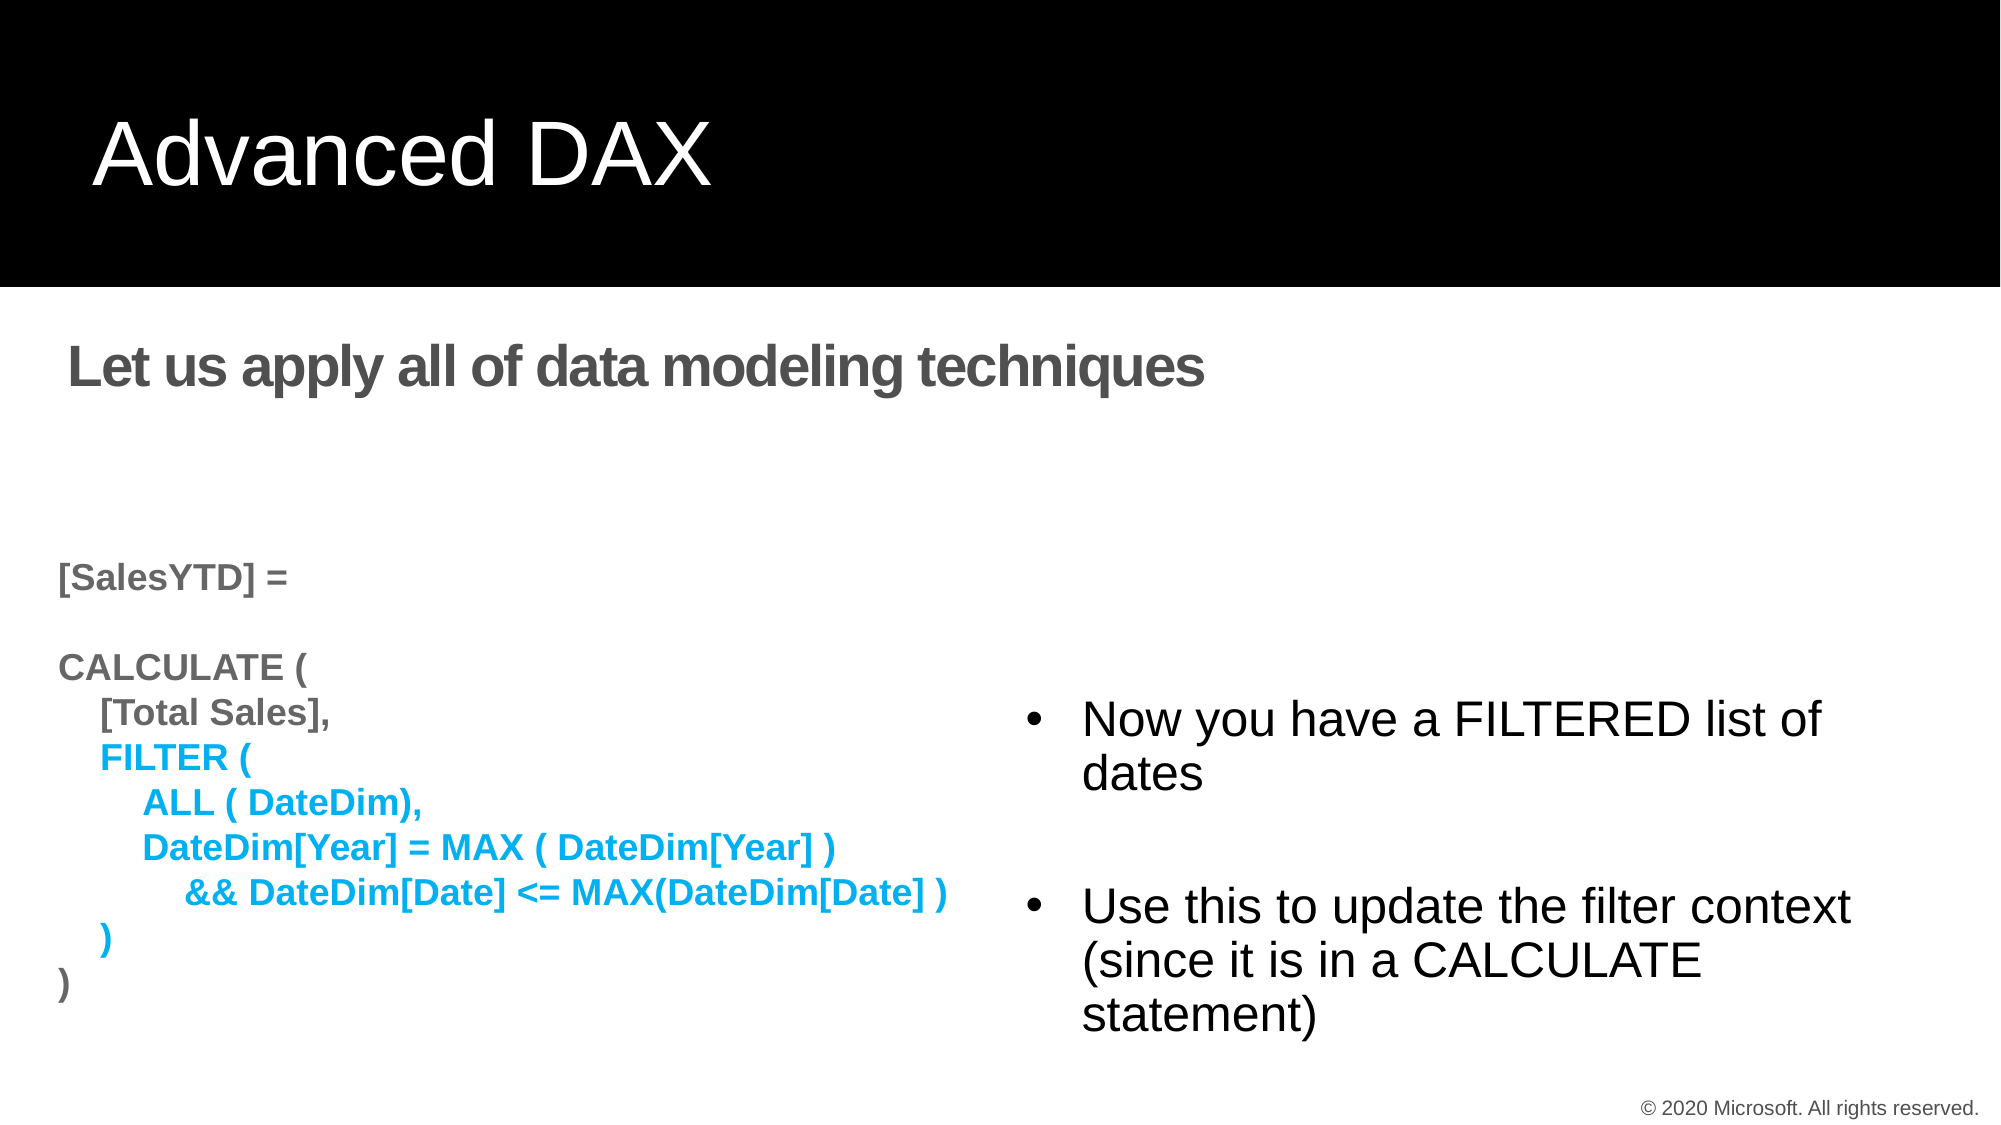

Advanced DAX

# Let us apply all of data modeling techniques
[SalesYTD] =

CALCULATE (
    [Total Sales],
    FILTER (
        ALL ( DateDim),
        DateDim[Year] = MAX ( DateDim[Year] )
            && DateDim[Date] <= MAX(DateDim[Date] )
    )
)
Now you have a FILTERED list of dates

Use this to update the filter context (since it is in a CALCULATE statement)

© 2020 Microsoft. All rights reserved.